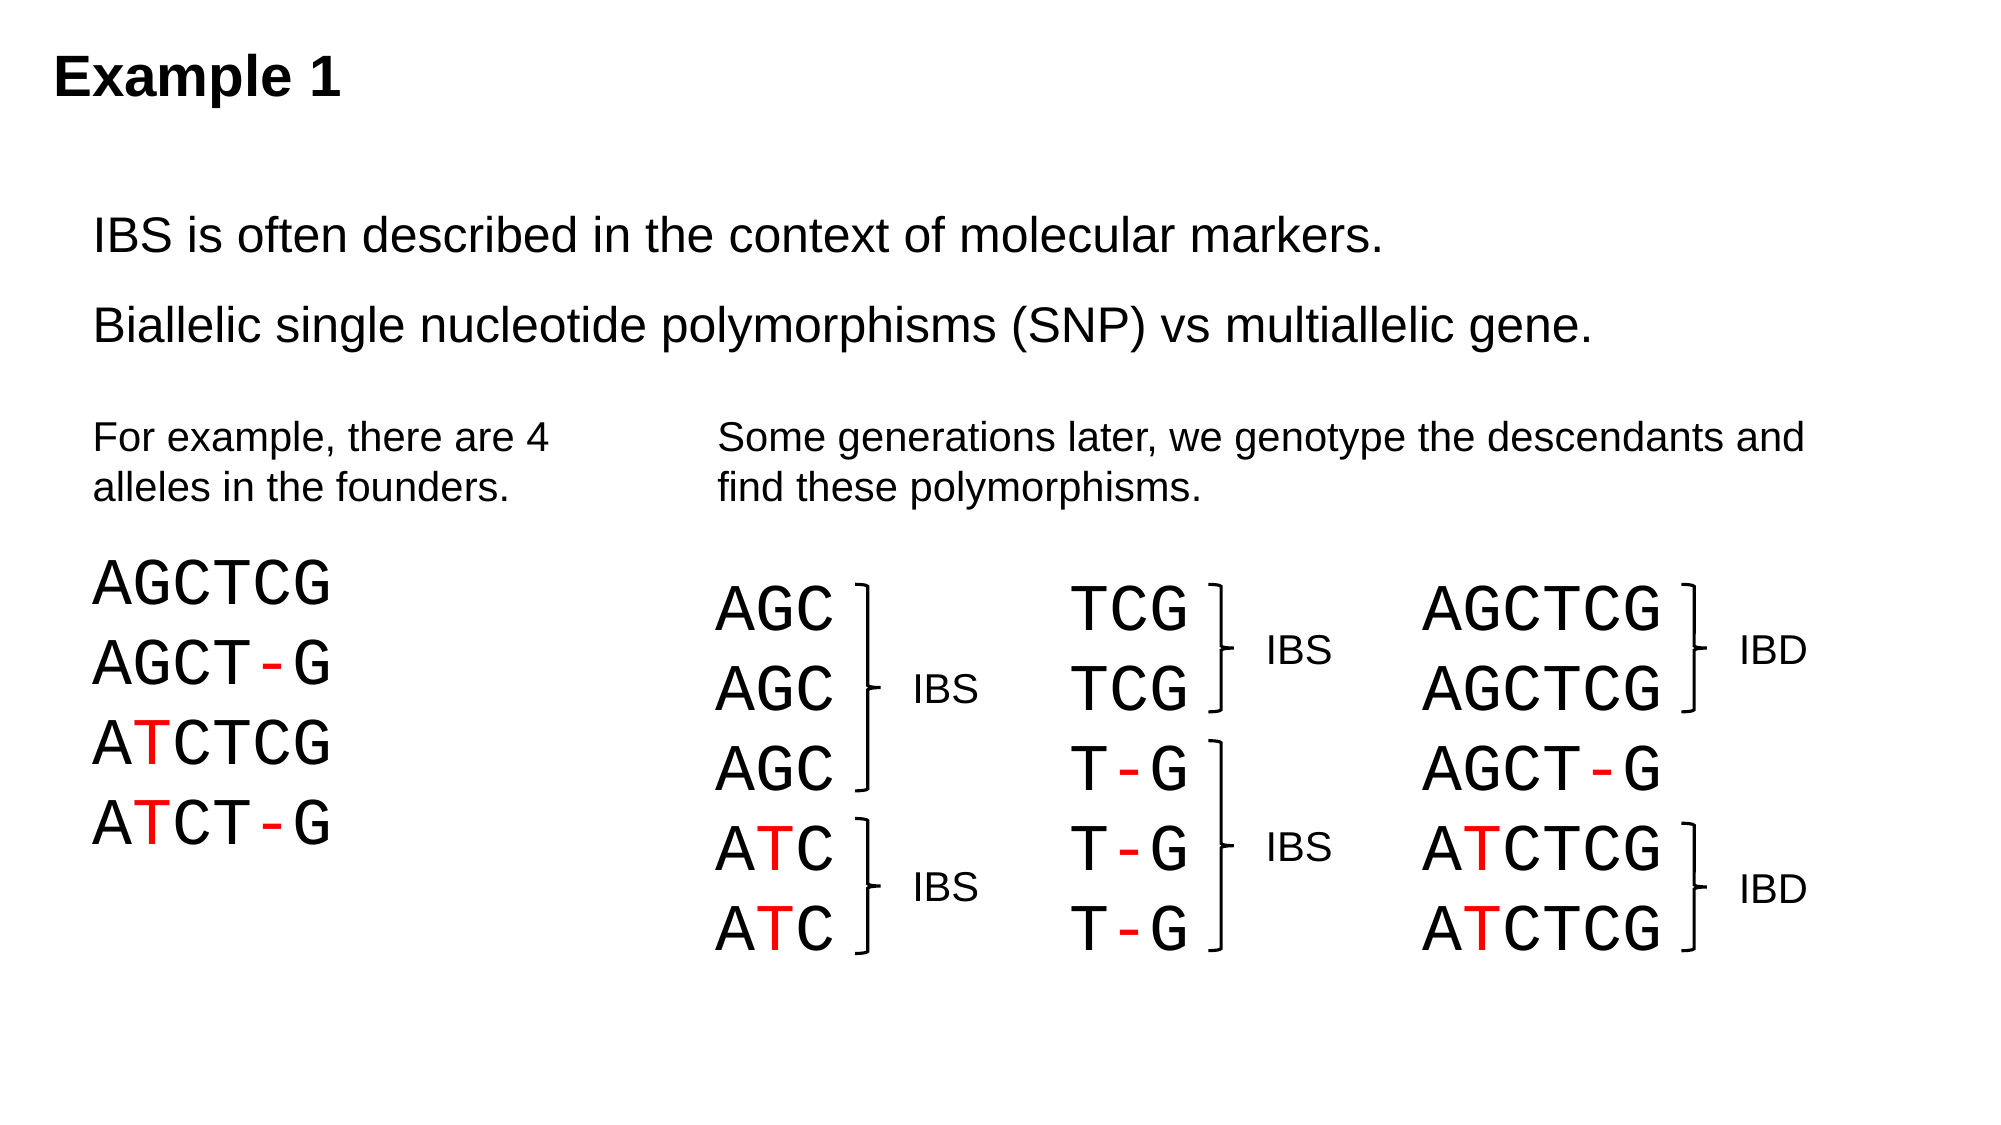

Example 1
IBS is often described in the context of molecular markers.
Biallelic single nucleotide polymorphisms (SNP) vs multiallelic gene.
For example, there are 4 alleles in the founders.
Some generations later, we genotype the descendants and find these polymorphisms.
AGCTCG
AGCT-G
ATCTCG
ATCT-G
AGCTCG
AGCTCG
AGCT-G
ATCTCG
ATCTCG
AGC
AGC
AGC
ATC
ATC
TCG
TCG
T-G
T-G
T-G

IBS
IBD
IBS

IBS

IBS
IBD